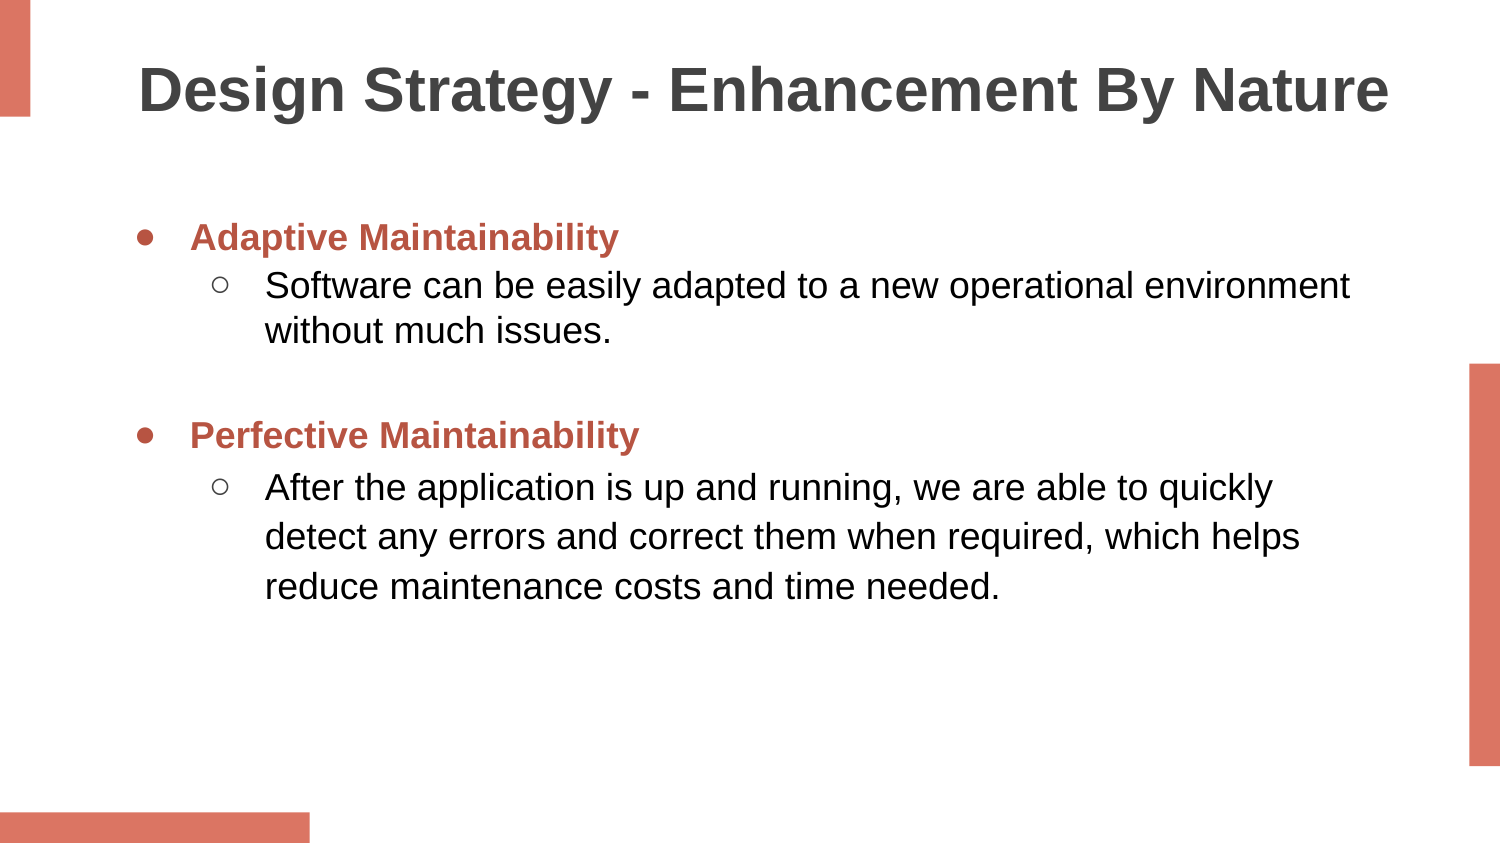

# Design Strategy - Enhancement By Nature
Adaptive Maintainability
Software can be easily adapted to a new operational environment without much issues.

Perfective Maintainability
After the application is up and running, we are able to quickly detect any errors and correct them when required, which helps reduce maintenance costs and time needed.